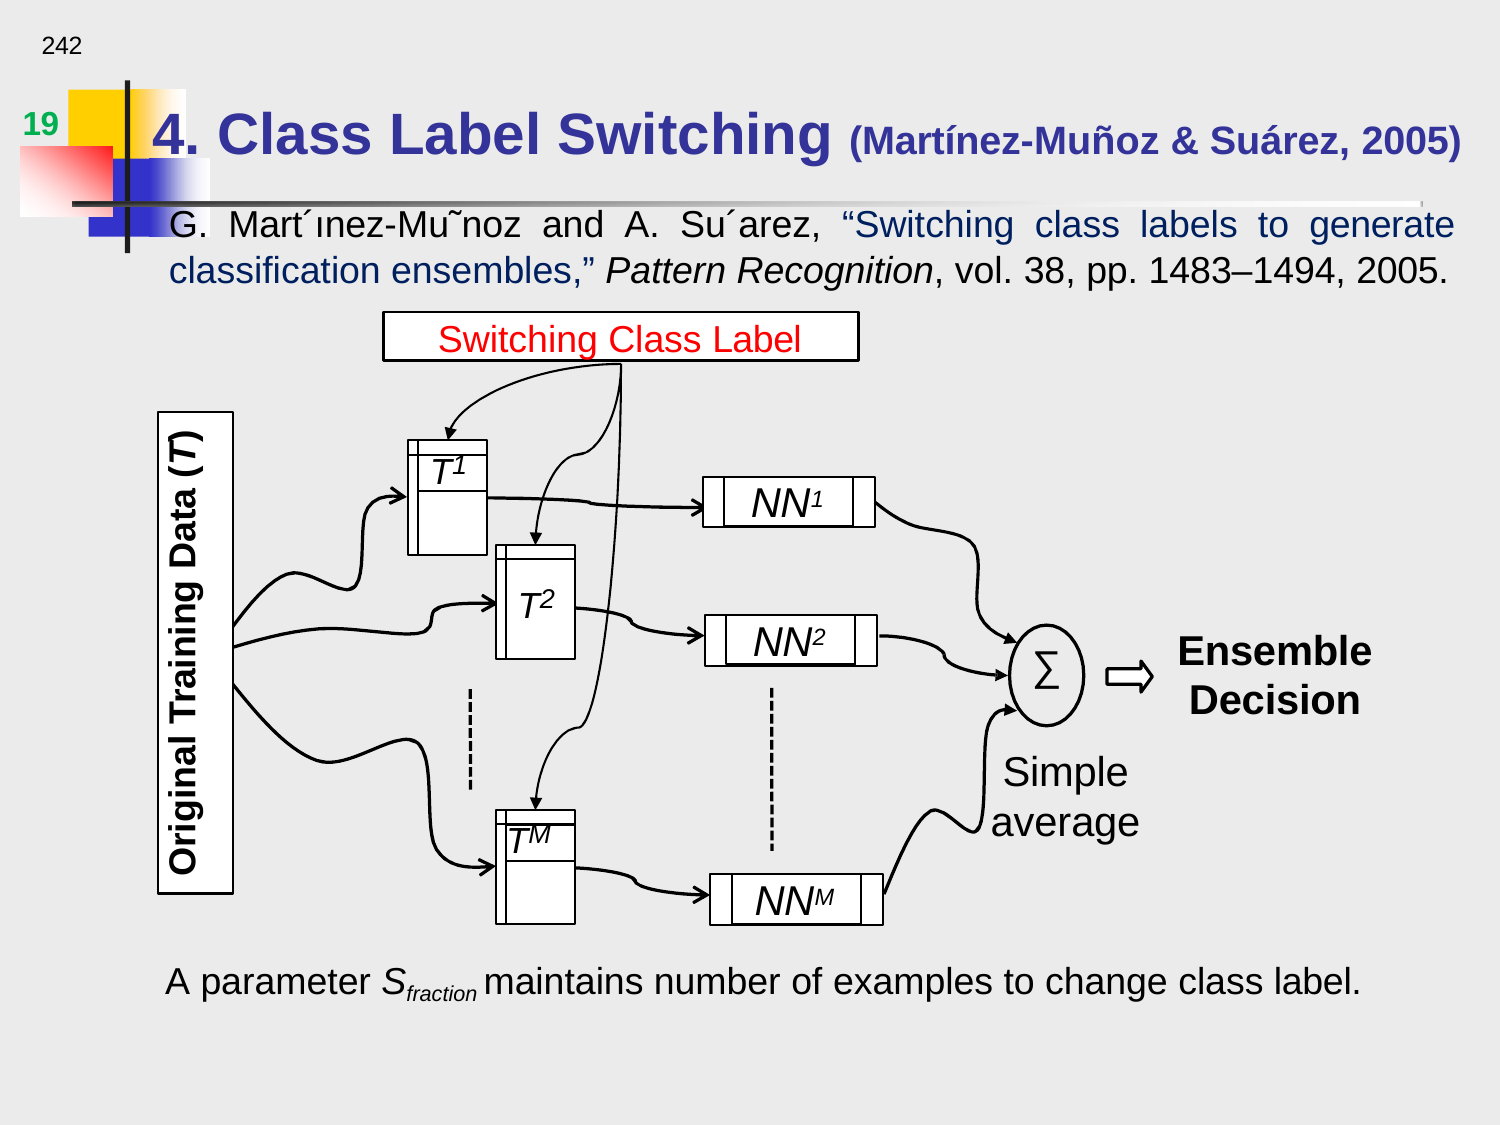

242
# 4. Class Label Switching (Martínez-Muñoz & Suárez, 2005)
19
G. Mart´ınez-Mu˜noz and A. Su´arez, “Switching class labels to generate
classification ensembles,” Pattern Recognition, vol. 38, pp. 1483–1494, 2005.
Switching Class Label

Original Training Data (T)

T1

NN1

T2

NN2
Ensemble
Decision
∑

Simple
average

TM

NNM
A parameter Sfraction maintains number of examples to change class label.